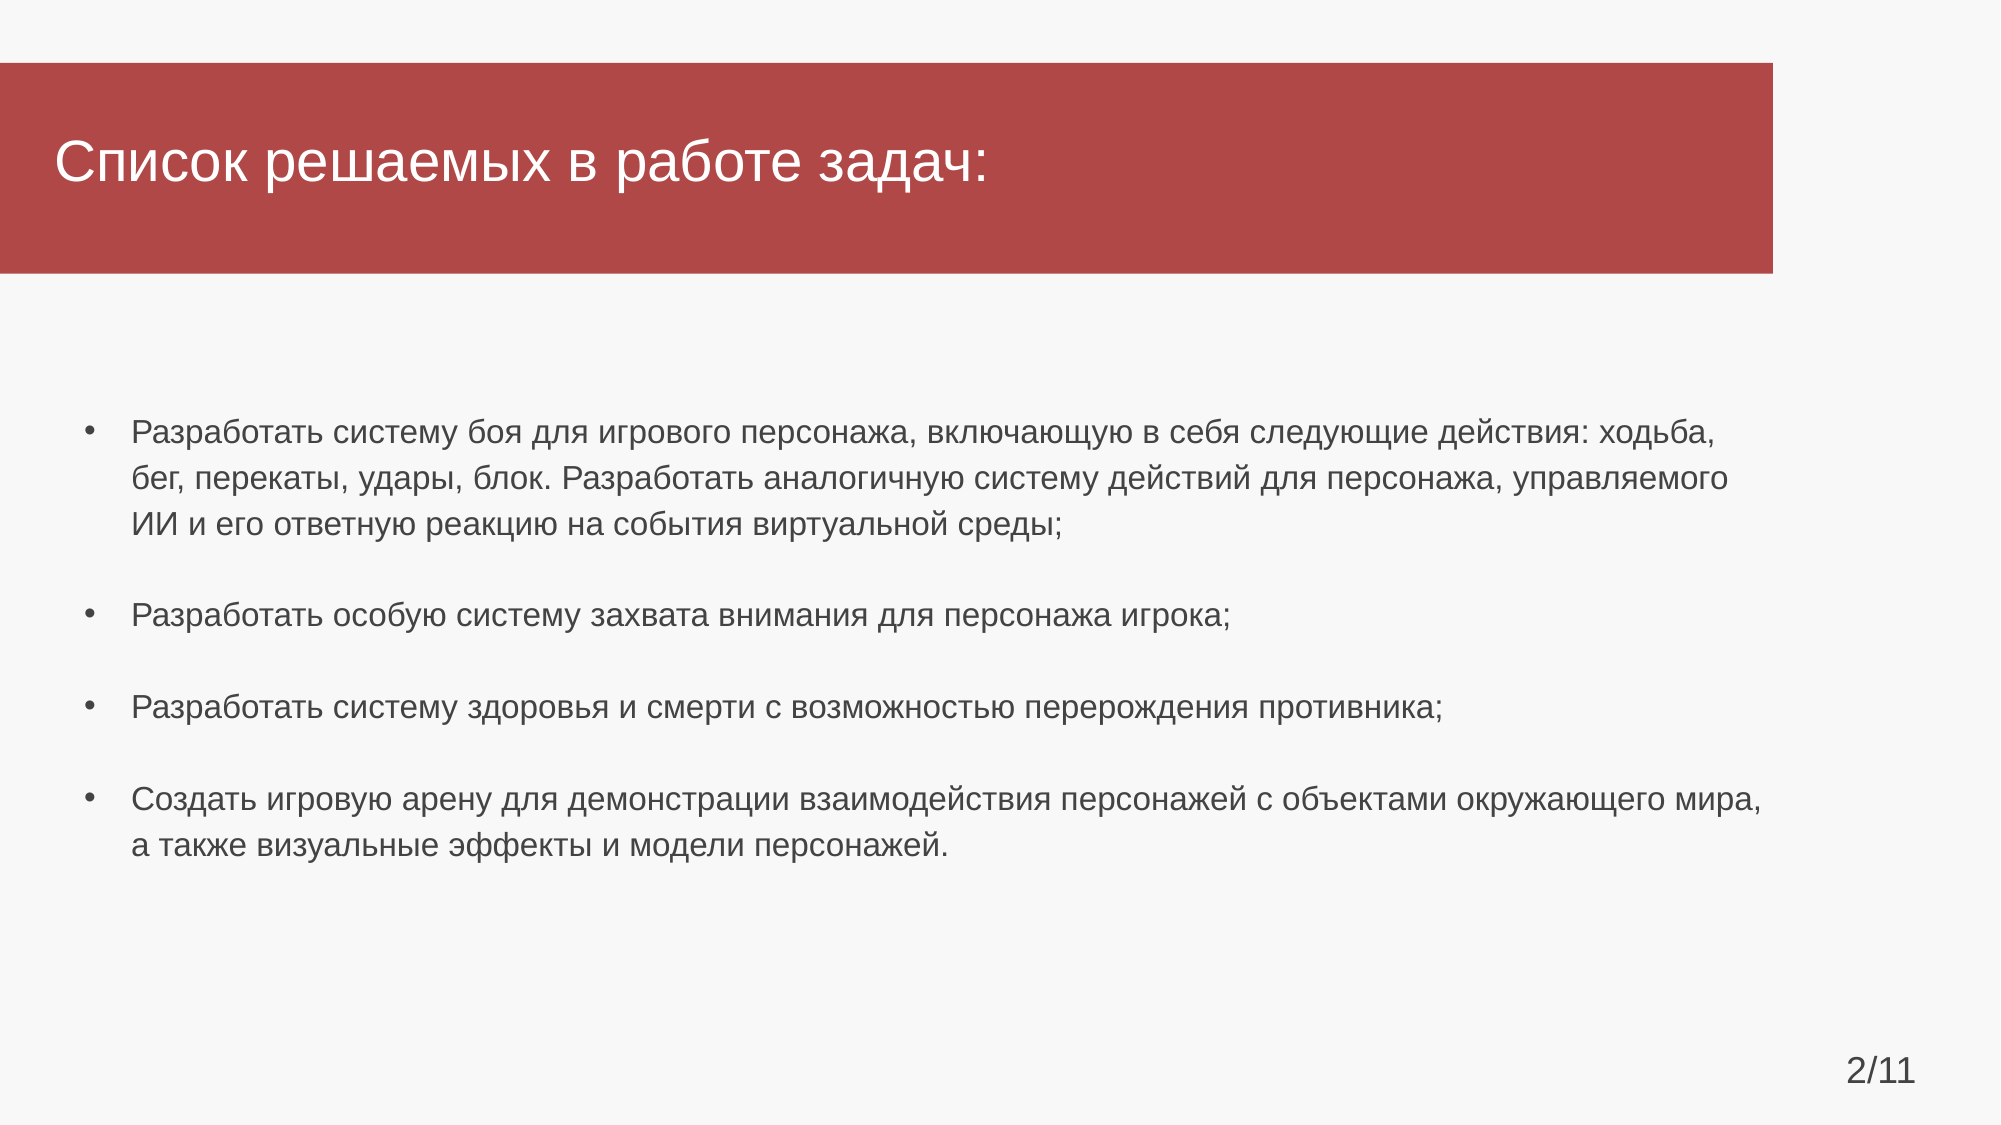

Список решаемых в работе задач:
Разработать систему боя для игрового персонажа, включающую в себя следующие действия: ходьба, бег, перекаты, удары, блок. Разработать аналогичную систему действий для персонажа, управляемого ИИ и его ответную реакцию на события виртуальной среды;

Разработать особую систему захвата внимания для персонажа игрока;

Разработать систему здоровья и смерти с возможностью перерождения противника;

Создать игровую арену для демонстрации взаимодействия персонажей с объектами окружающего мира, а также визуальные эффекты и модели персонажей.

2/11